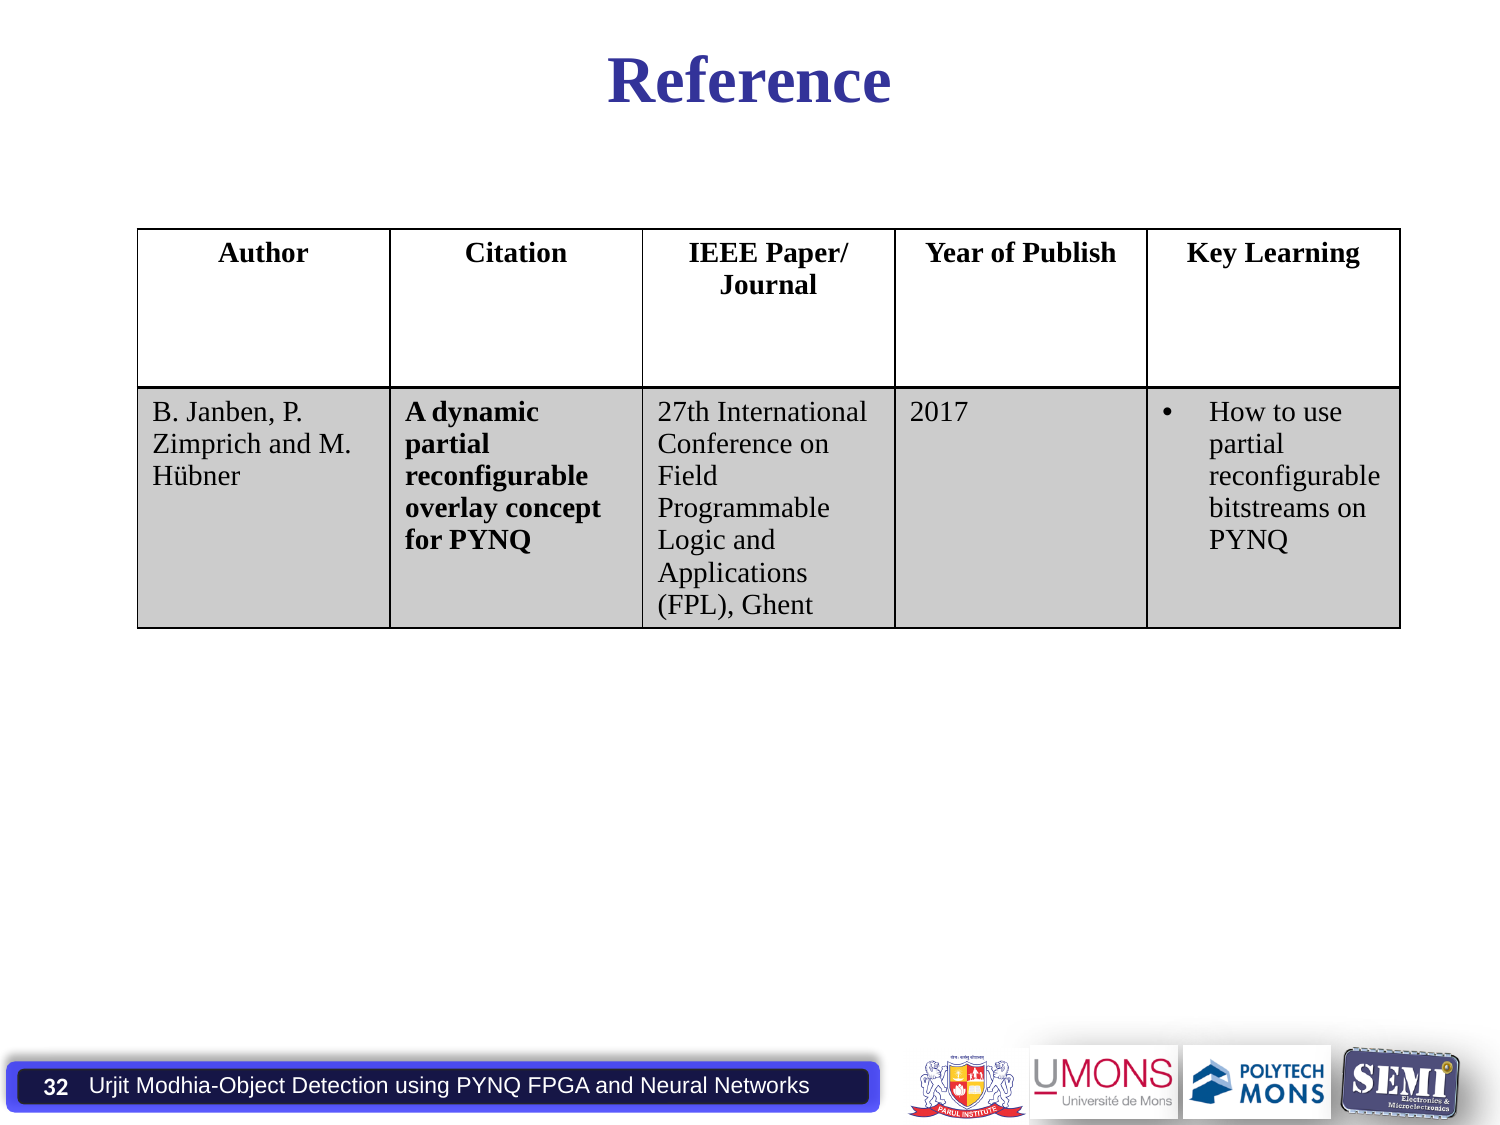

# Reference
| Author | Citation | IEEE Paper/ Journal | Year of Publish | Key Learning |
| --- | --- | --- | --- | --- |
| B. Janben, P. Zimprich and M. Hübner | A dynamic partial reconfigurable overlay concept for PYNQ | 27th International Conference on Field Programmable Logic and Applications (FPL), Ghent | 2017 | How to use partial reconfigurable bitstreams on PYNQ |